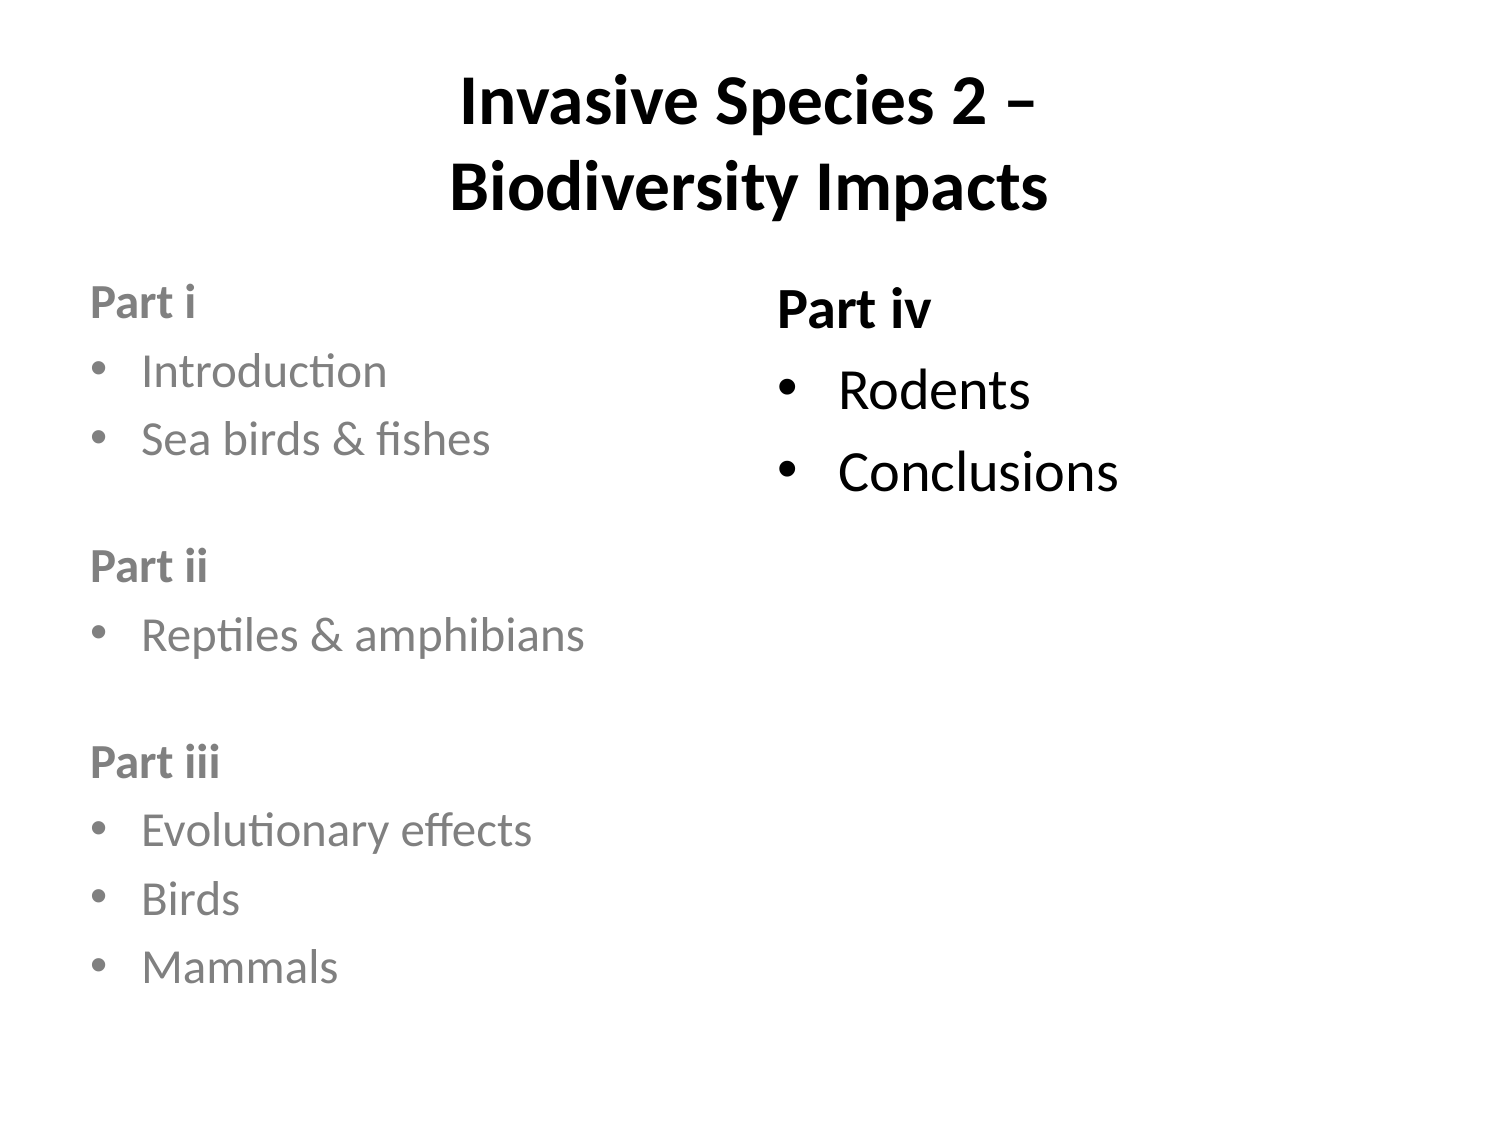

# Invasive Species 2 – Biodiversity Impacts
Part i
Introduction
Sea birds & fishes
Part ii
Reptiles & amphibians
Part iii
Evolutionary effects
Birds
Mammals
Part iv
Rodents
Conclusions